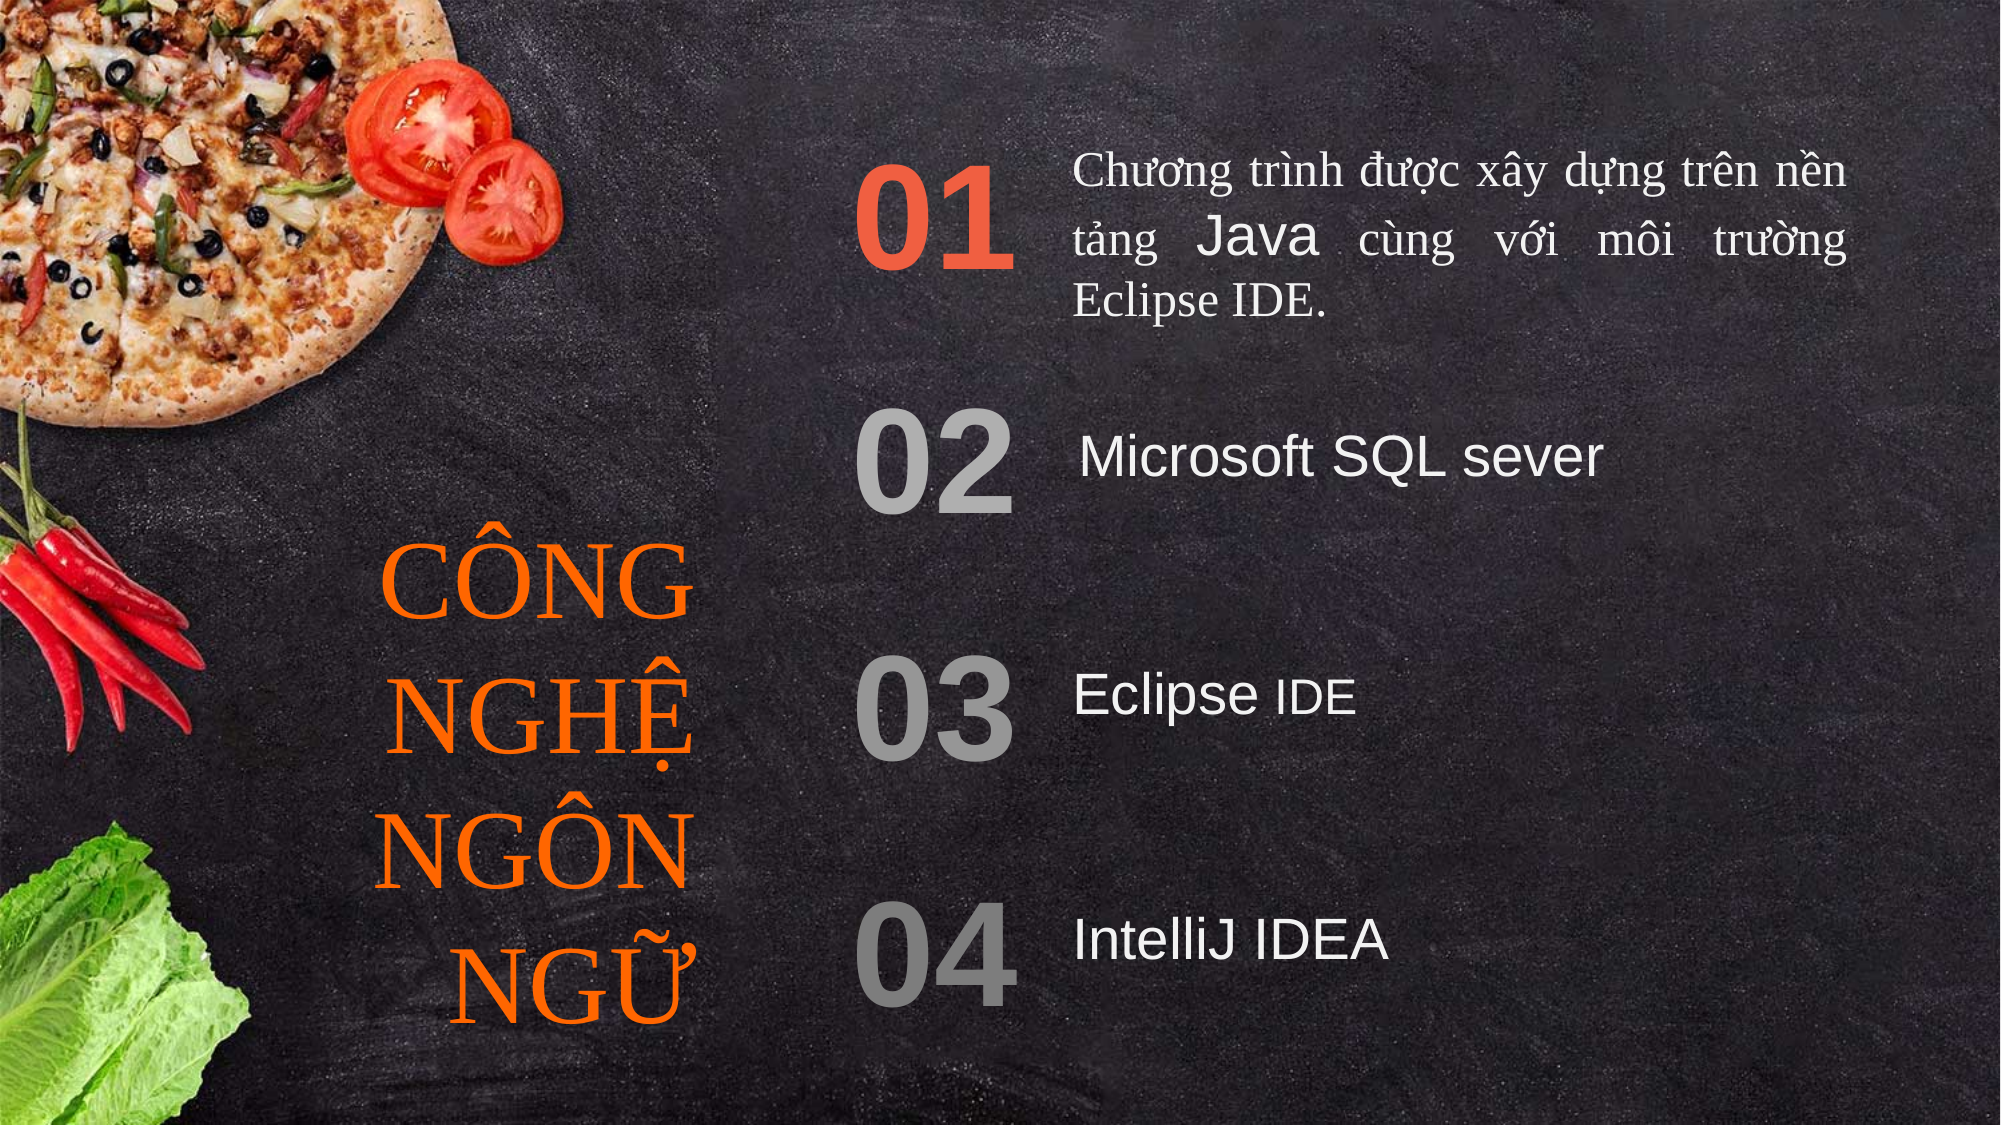

01
Chương trình được xây dựng trên nền tảng Java cùng với môi trường Eclipse IDE.
02
Microsoft SQL sever
CÔNG NGHỆ NGÔN NGỮ
03
Eclipse IDE
04
IntelliJ IDEA